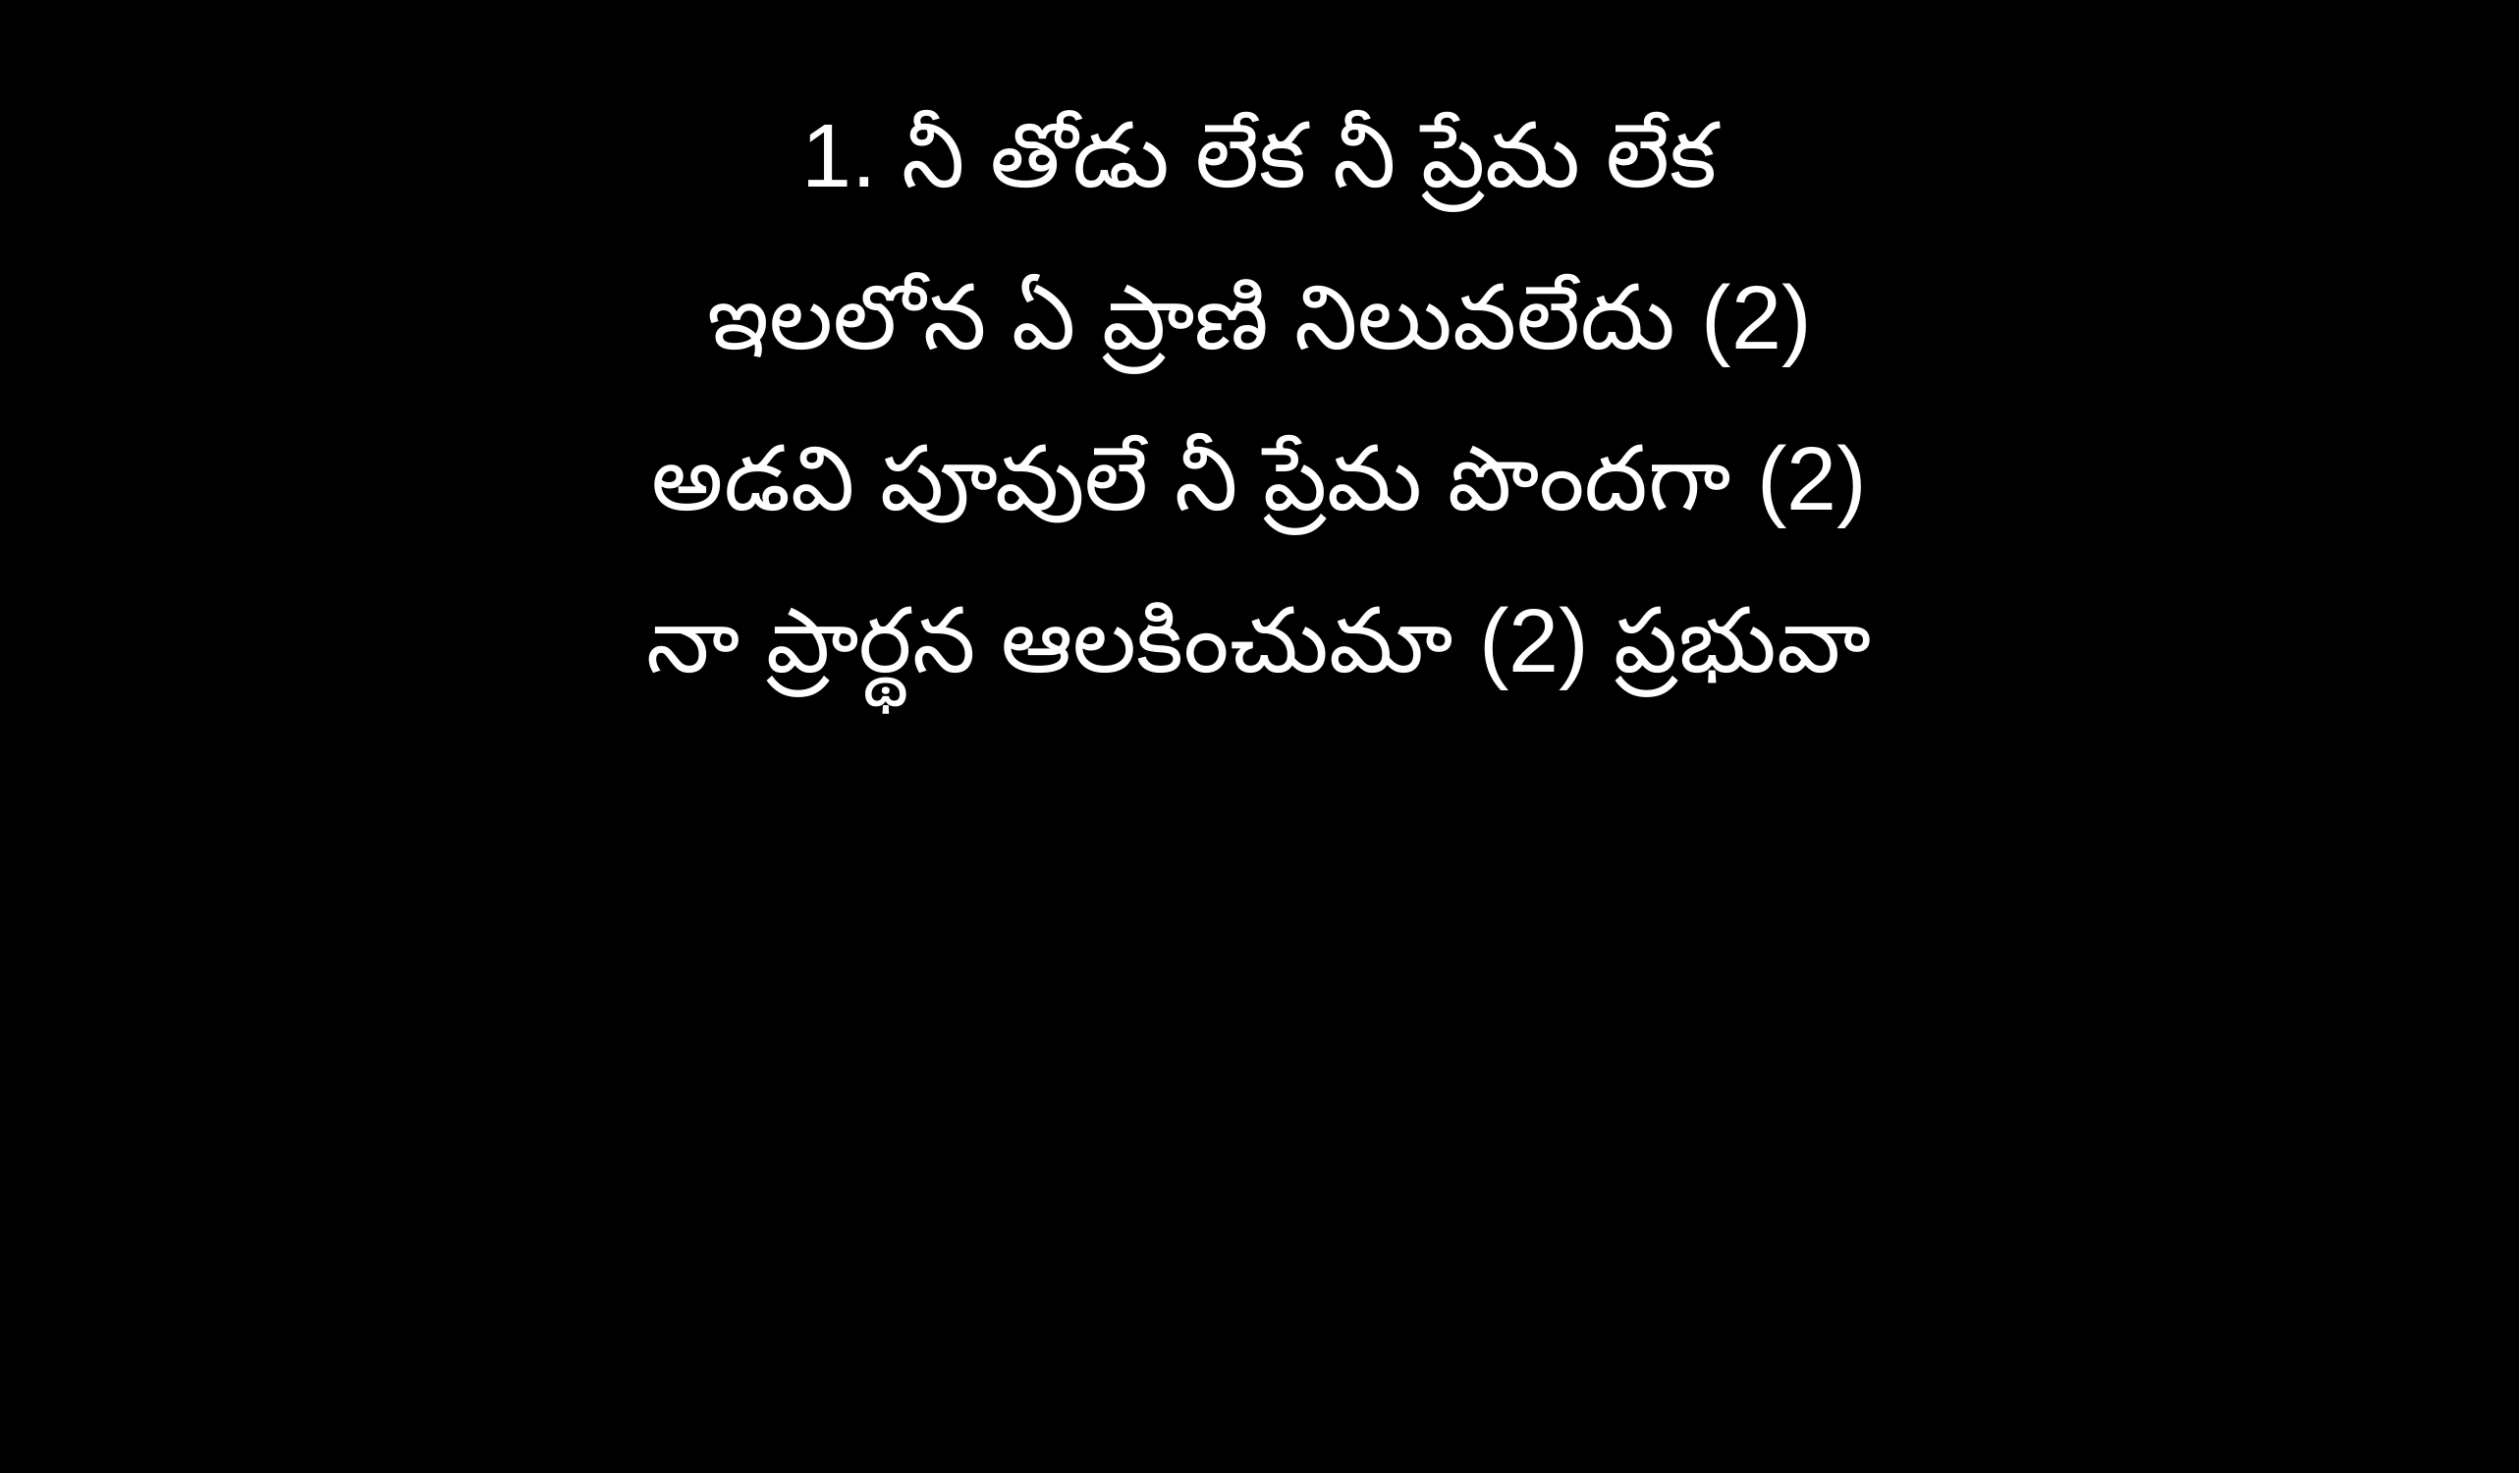

1. నీ తోడు లేక నీ ప్రేమ లేక
ఇలలోన ఏ ప్రాణి నిలువలేదు (2)
అడవి పూవులే నీ ప్రేమ పొందగా (2)
నా ప్రార్థన ఆలకించుమా (2) ప్రభువా